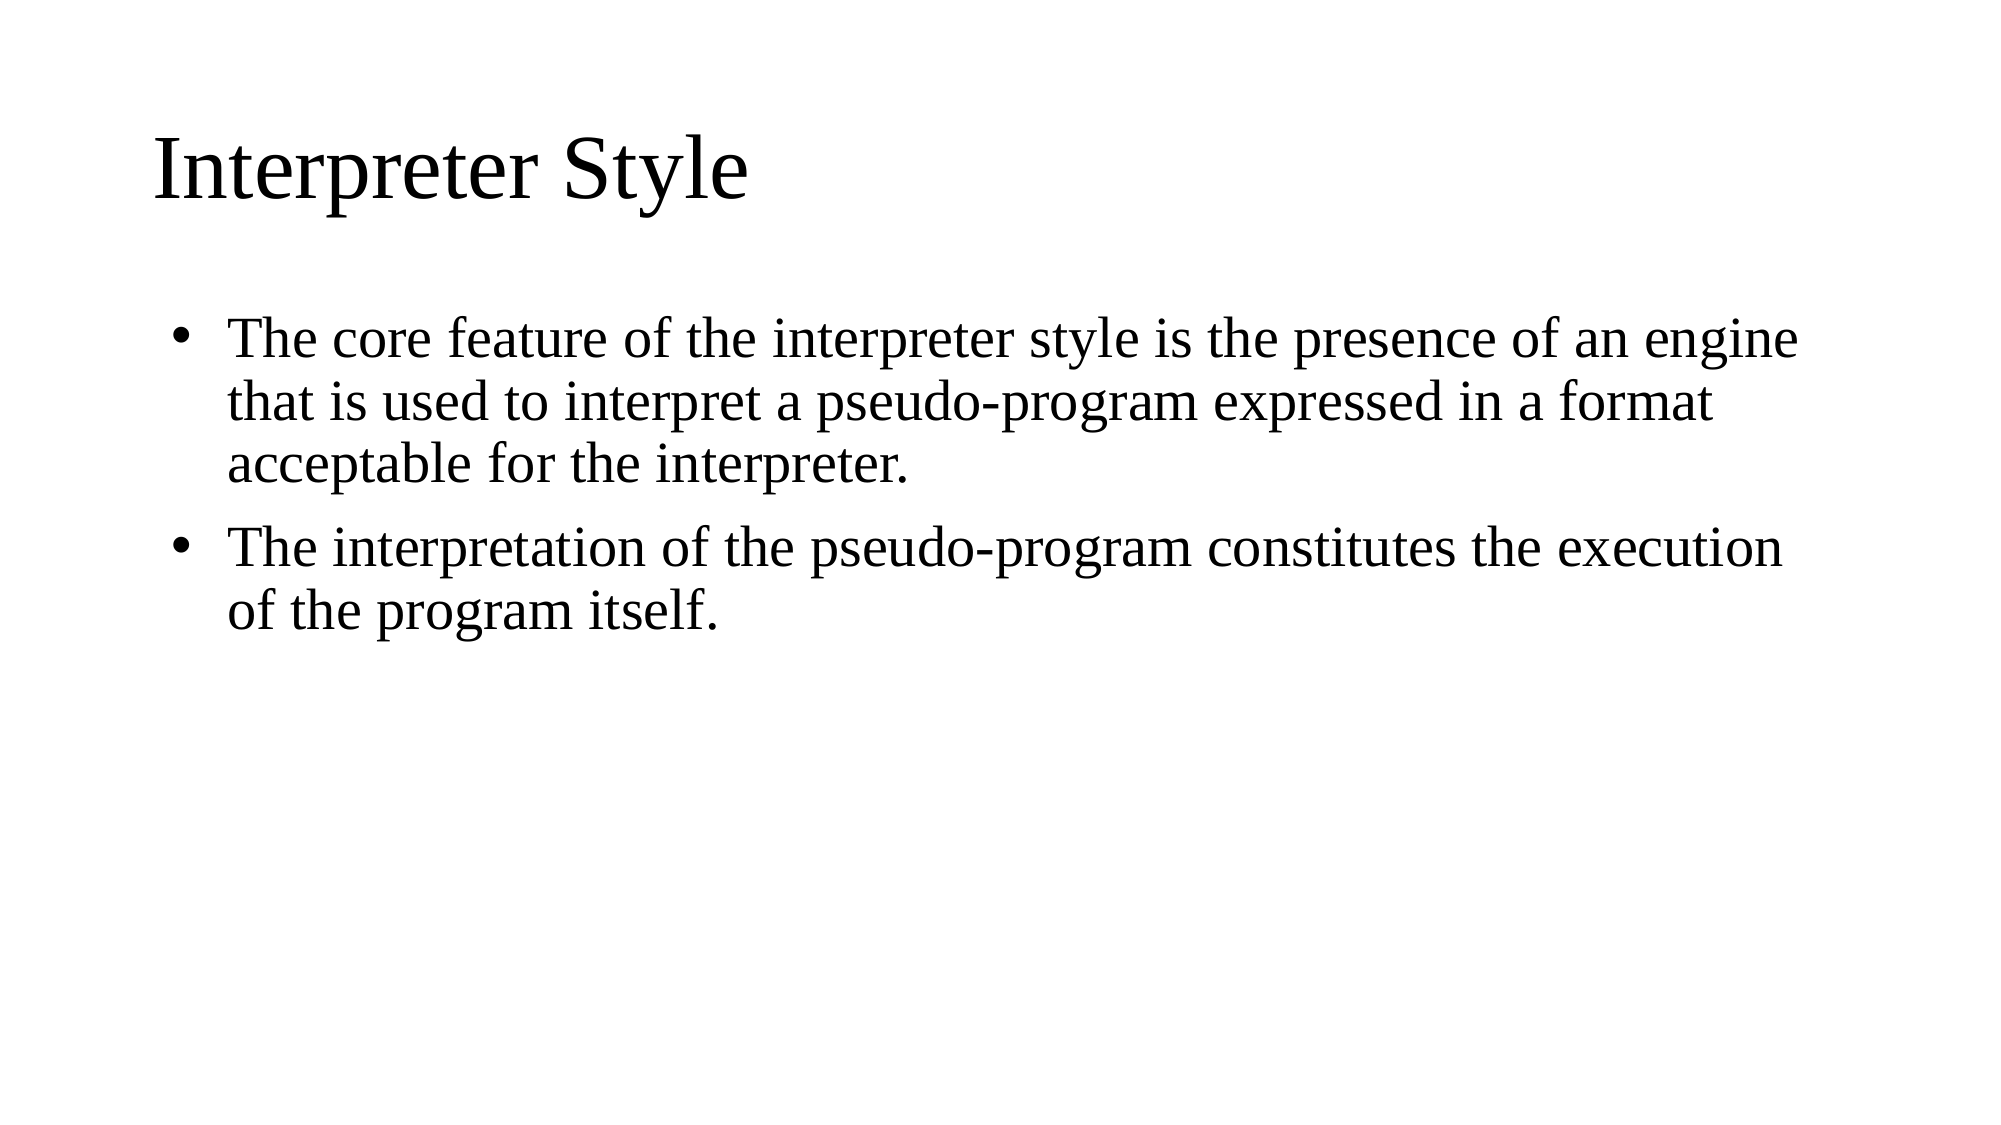

# Interpreter Style
The core feature of the interpreter style is the presence of an engine that is used to interpret a pseudo-program expressed in a format acceptable for the interpreter.
The interpretation of the pseudo-program constitutes the execution of the program itself.